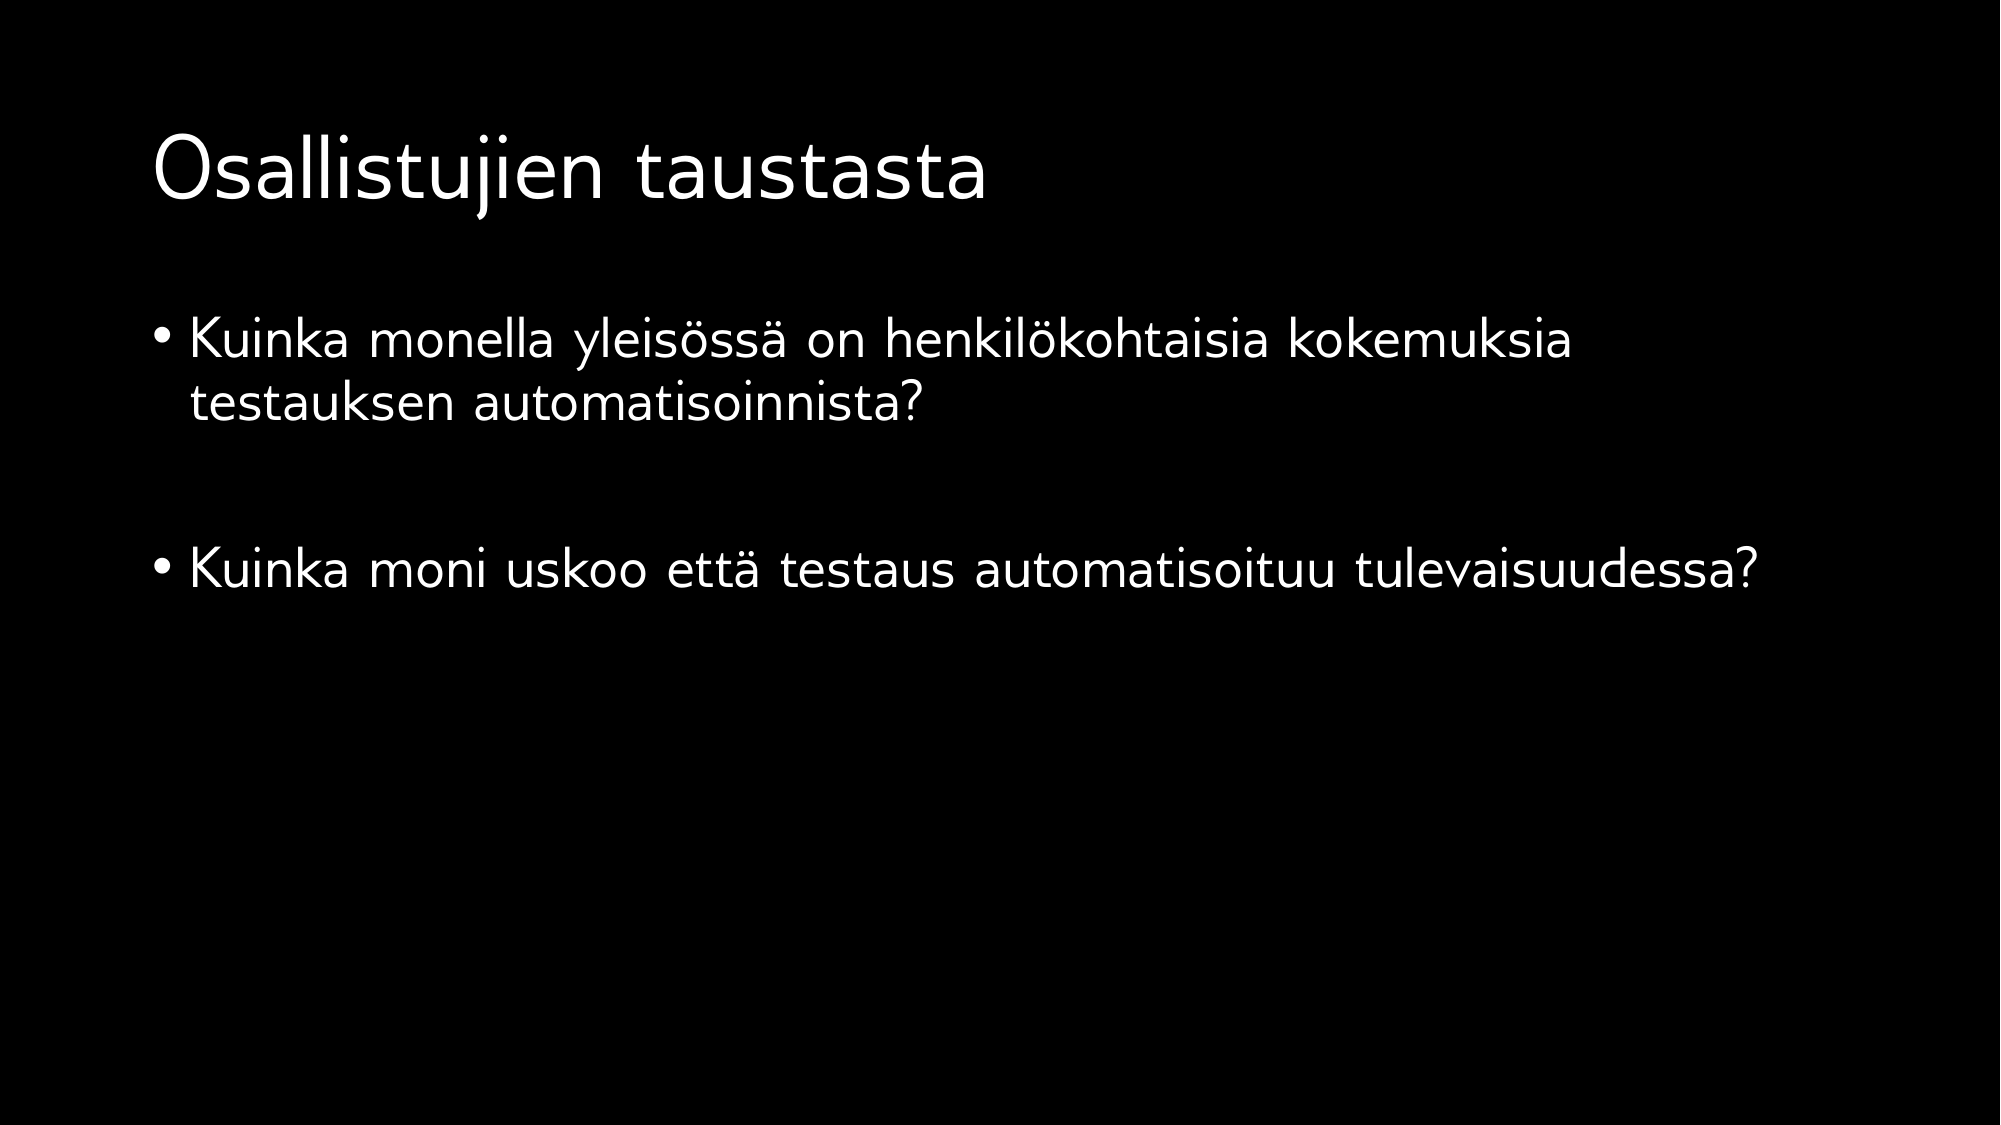

# Osallistujien taustasta
Kuinka monella yleisössä on henkilökohtaisia kokemuksia testauksen automatisoinnista?

Kuinka moni uskoo että testaus automatisoituu tulevaisuudessa?